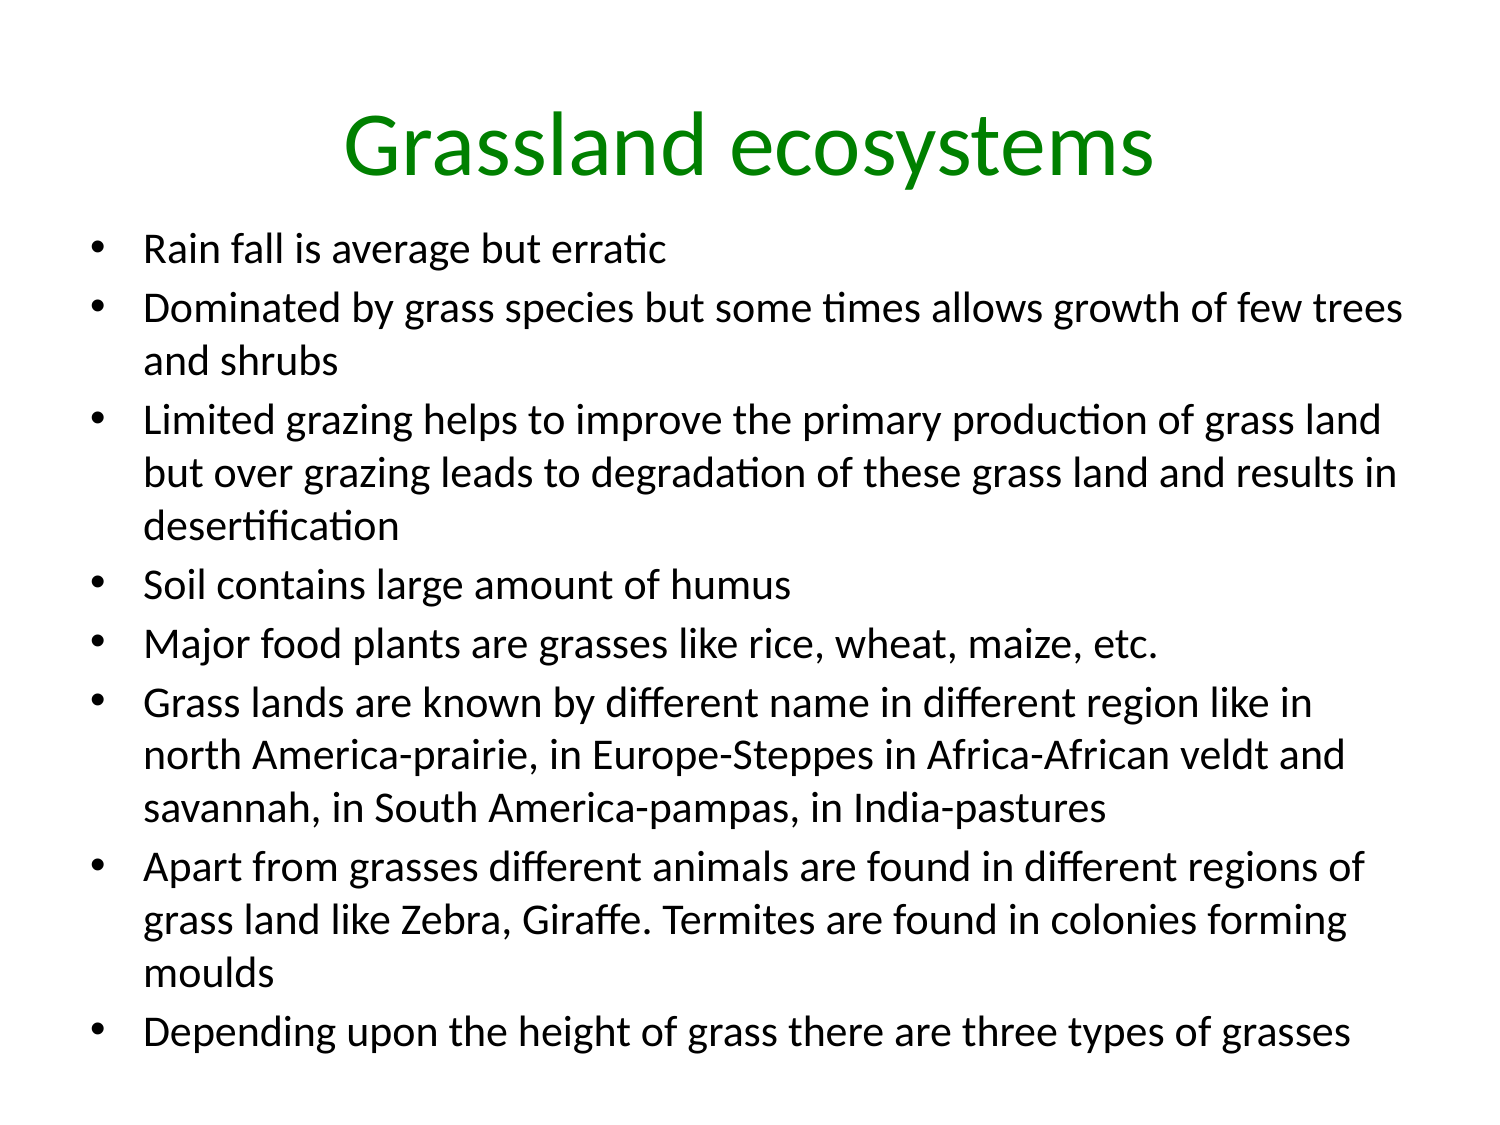

# Grassland ecosystems
Rain fall is average but erratic
Dominated by grass species but some times allows growth of few trees and shrubs
Limited grazing helps to improve the primary production of grass land but over grazing leads to degradation of these grass land and results in desertification
Soil contains large amount of humus
Major food plants are grasses like rice, wheat, maize, etc.
Grass lands are known by different name in different region like in north America-prairie, in Europe-Steppes in Africa-African veldt and savannah, in South America-pampas, in India-pastures
Apart from grasses different animals are found in different regions of grass land like Zebra, Giraffe. Termites are found in colonies forming moulds
Depending upon the height of grass there are three types of grasses